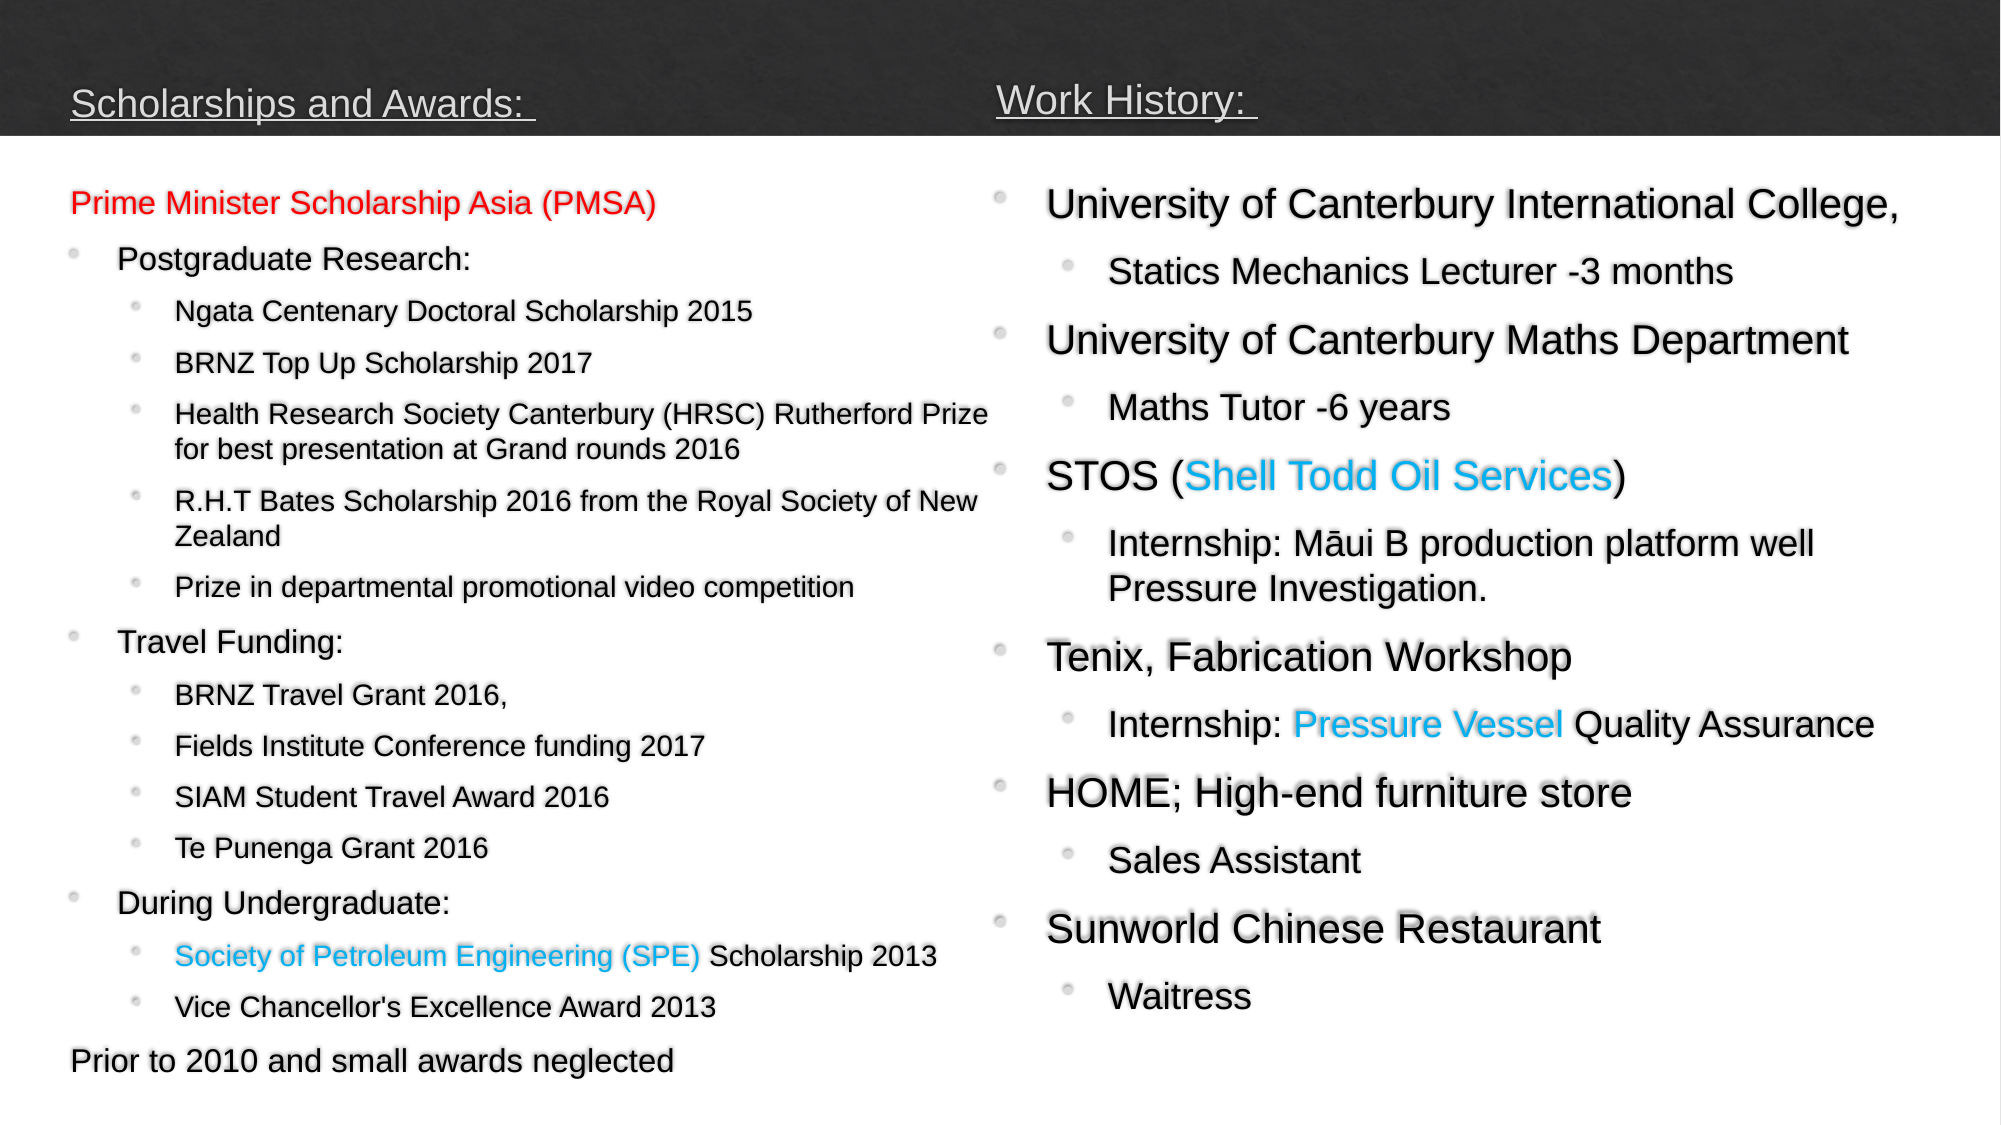

Work History:

University of Canterbury International College,
Statics Mechanics Lecturer -3 months
University of Canterbury Maths Department
Maths Tutor -6 years
STOS (Shell Todd Oil Services)
Internship: Māui B production platform well Pressure Investigation.
Tenix, Fabrication Workshop
Internship: Pressure Vessel Quality Assurance
HOME; High-end furniture store
Sales Assistant
Sunworld Chinese Restaurant
Waitress

Scholarships and Awards:

Prime Minister Scholarship Asia (PMSA)
Postgraduate Research:
Ngata Centenary Doctoral Scholarship 2015
BRNZ Top Up Scholarship 2017
Health Research Society Canterbury (HRSC) Rutherford Prize for best presentation at Grand rounds 2016
R.H.T Bates Scholarship 2016 from the Royal Society of New Zealand
Prize in departmental promotional video competition
Travel Funding:
BRNZ Travel Grant 2016,
Fields Institute Conference funding 2017
SIAM Student Travel Award 2016
Te Punenga Grant 2016
During Undergraduate:
Society of Petroleum Engineering (SPE) Scholarship 2013
Vice Chancellor's Excellence Award 2013
Prior to 2010 and small awards neglected